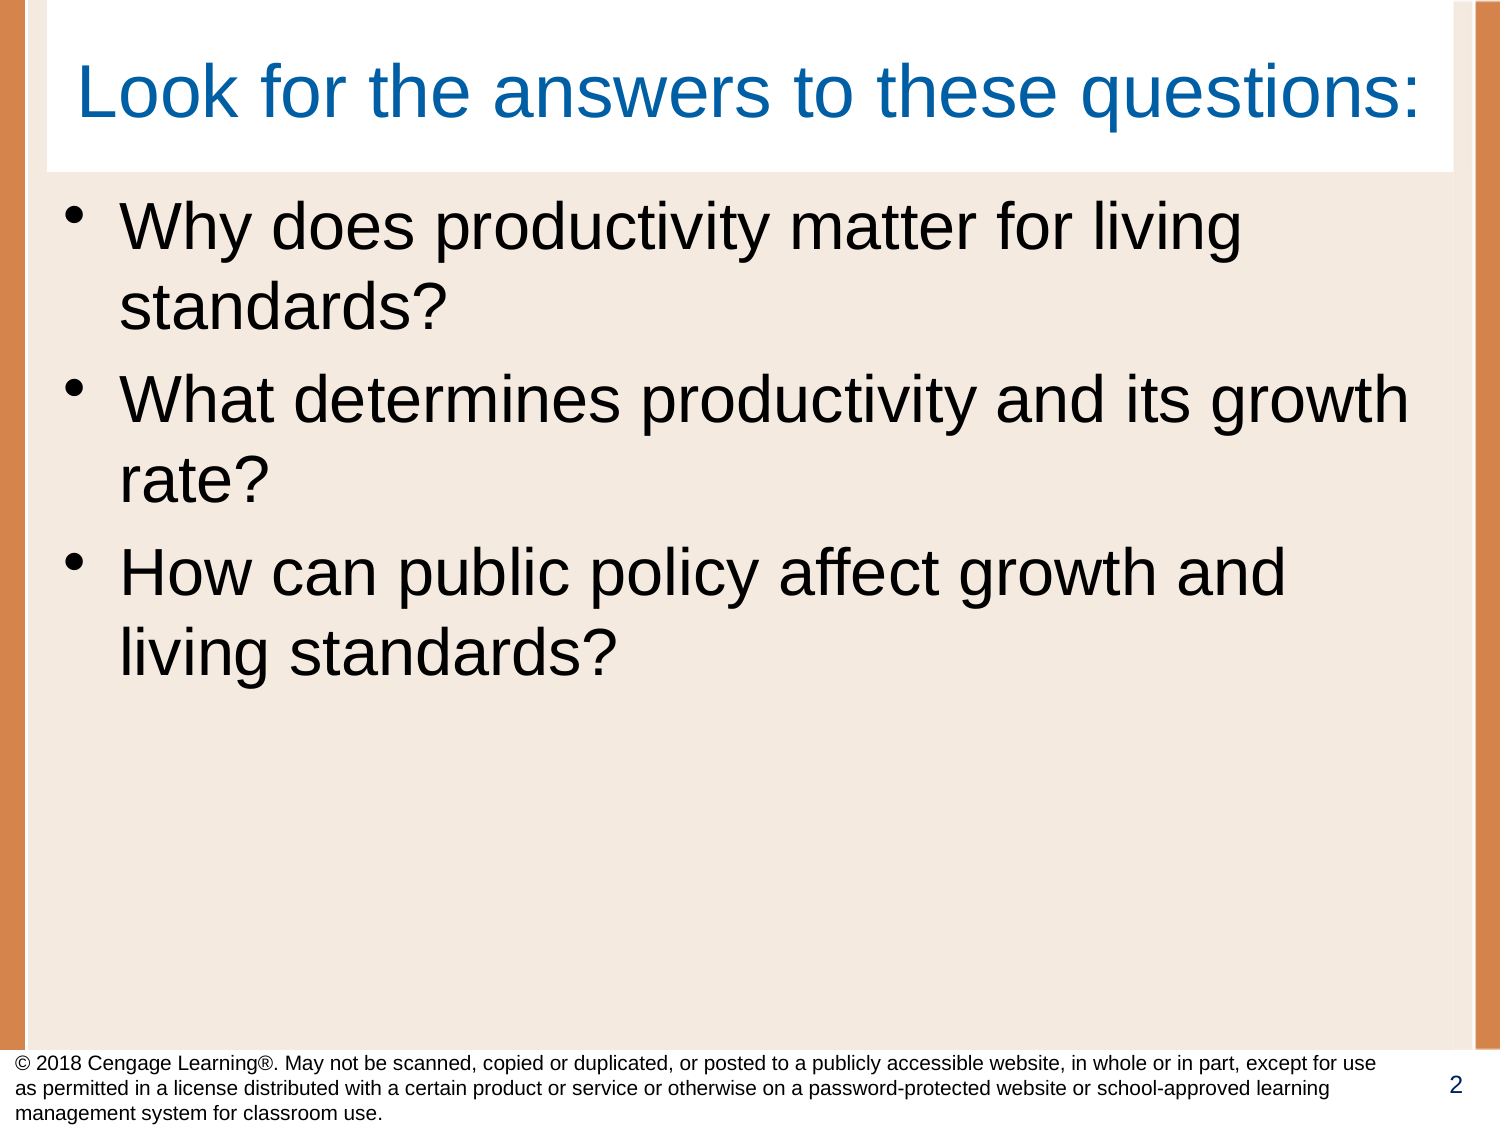

# Look for the answers to these questions:
Why does productivity matter for living standards?
What determines productivity and its growth rate?
How can public policy affect growth and living standards?
© 2018 Cengage Learning®. May not be scanned, copied or duplicated, or posted to a publicly accessible website, in whole or in part, except for use as permitted in a license distributed with a certain product or service or otherwise on a password-protected website or school-approved learning management system for classroom use.
2